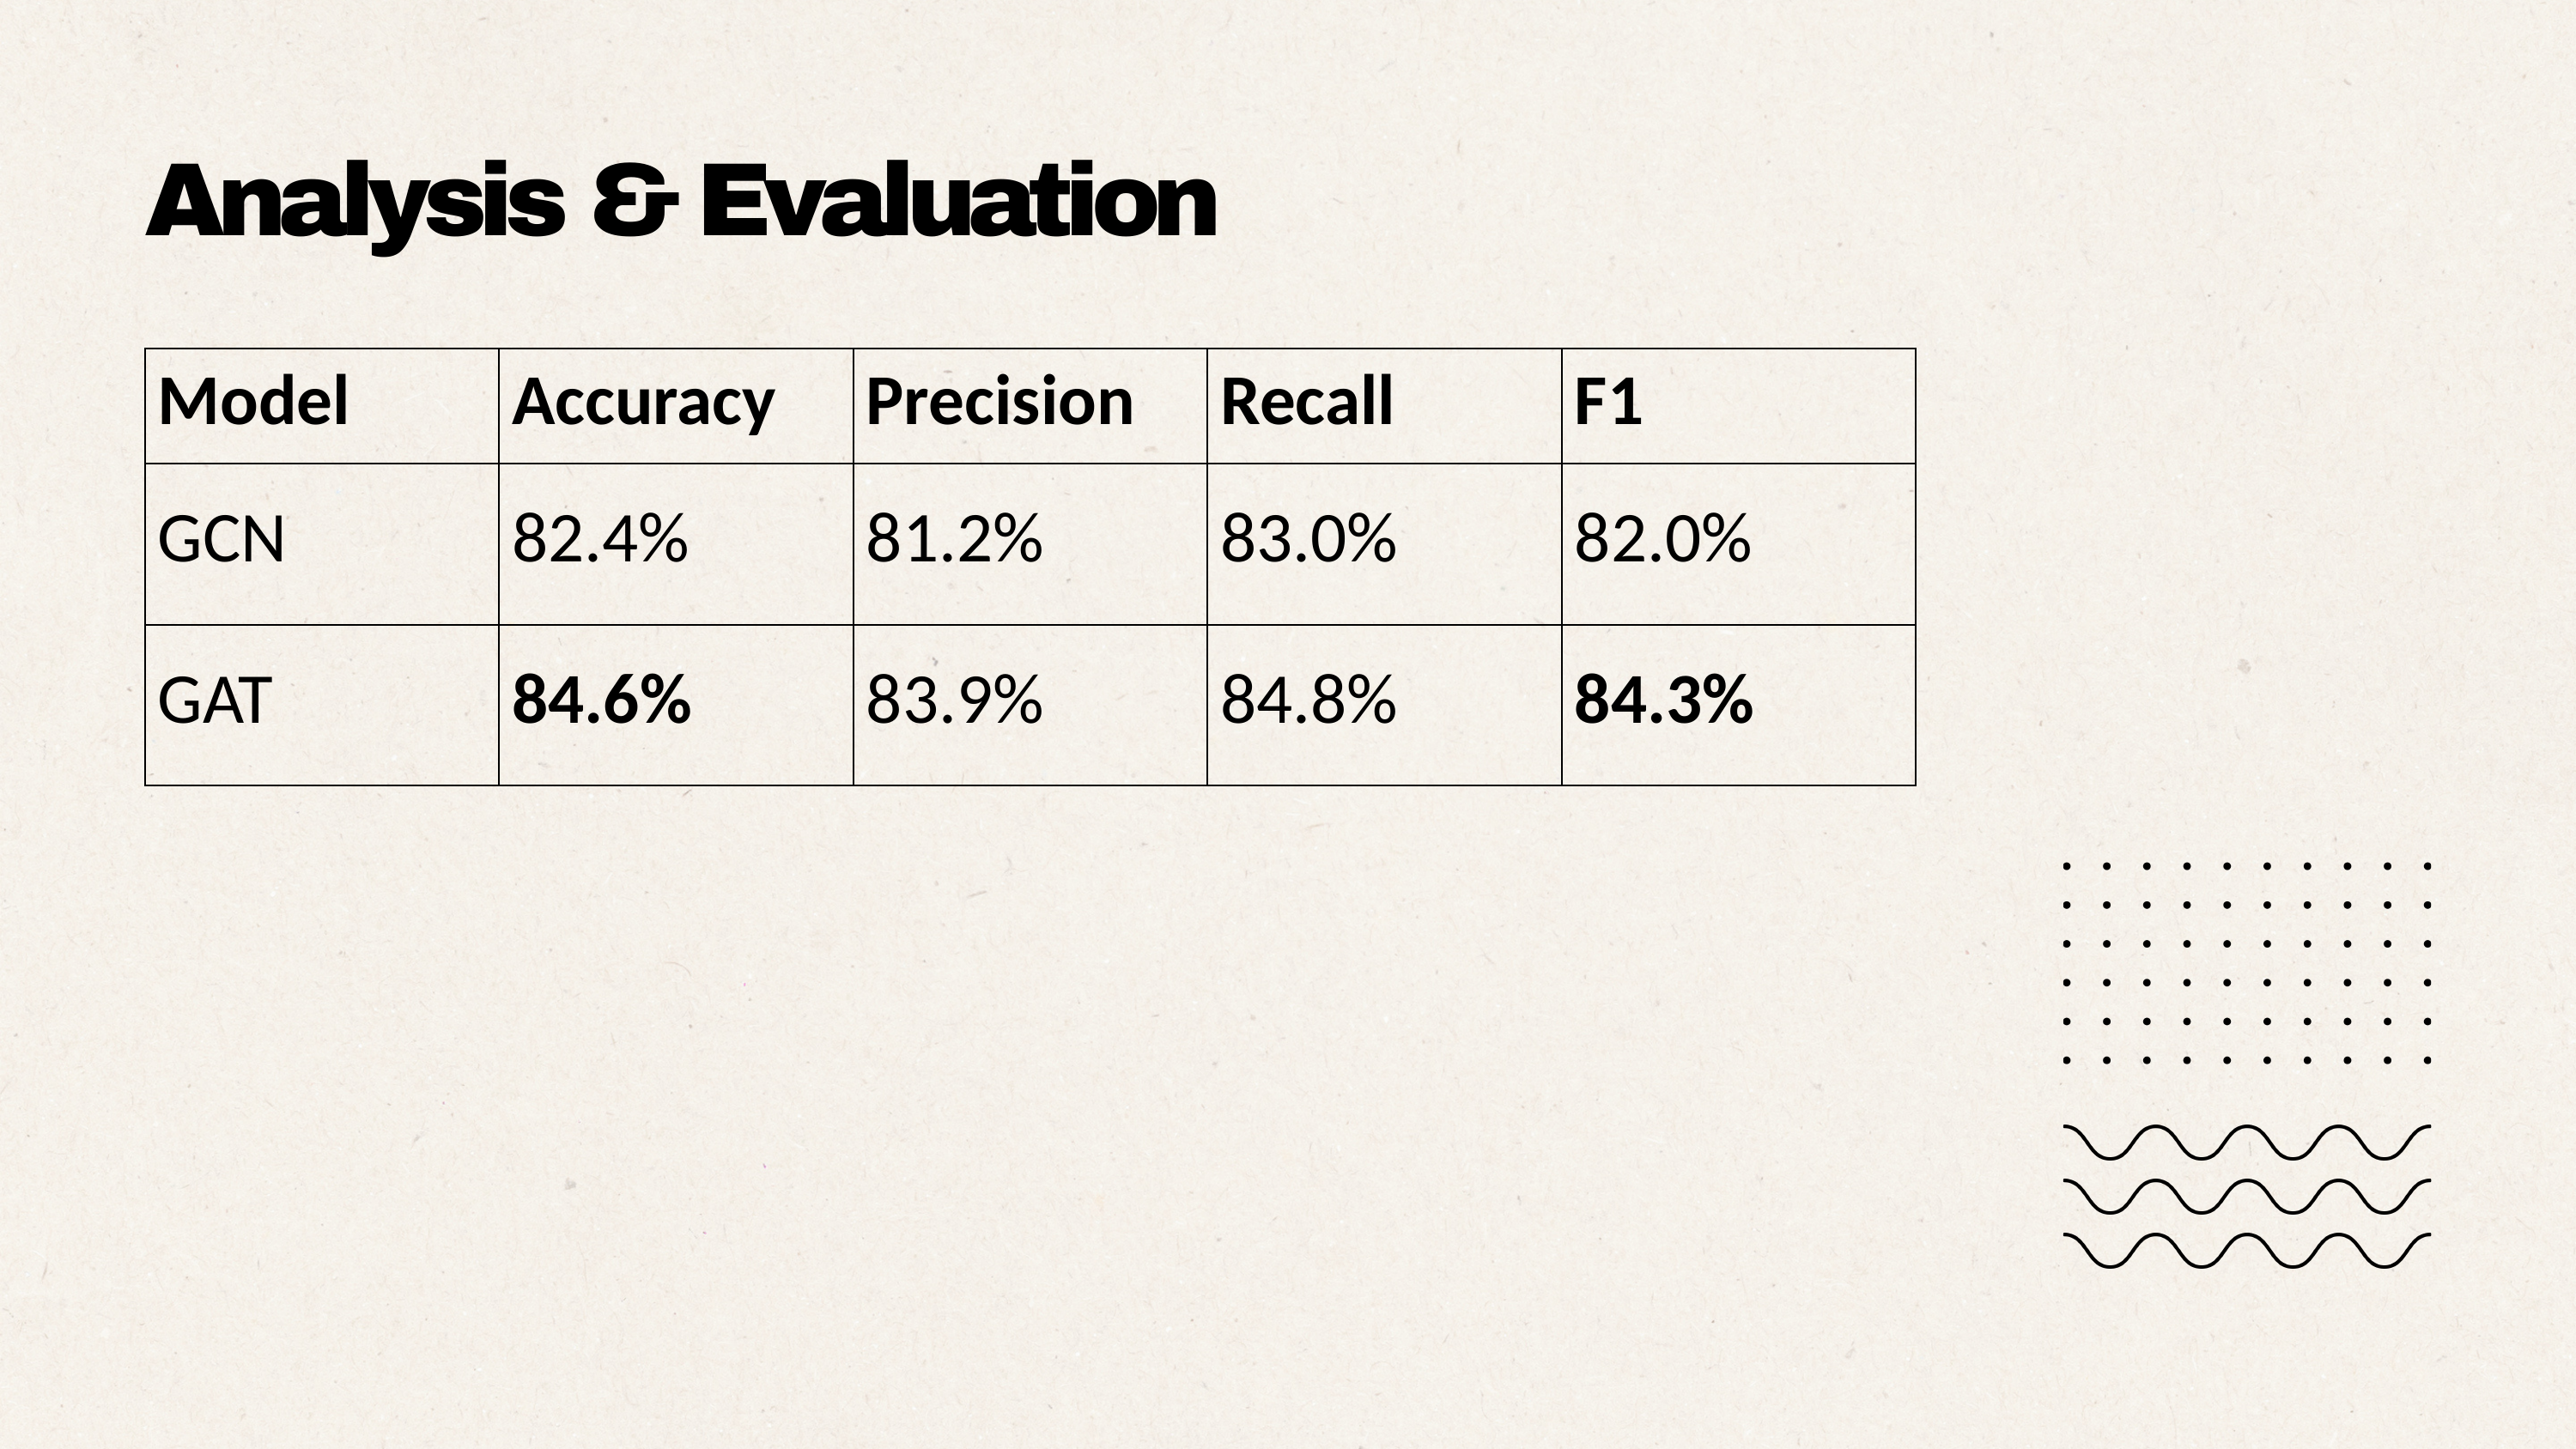

Analysis & Evaluation
| Model | Accuracy | Precision | Recall | F1 |
| --- | --- | --- | --- | --- |
| GCN | 82.4% | 81.2% | 83.0% | 82.0% |
| GAT | 84.6% | 83.9% | 84.8% | 84.3% |